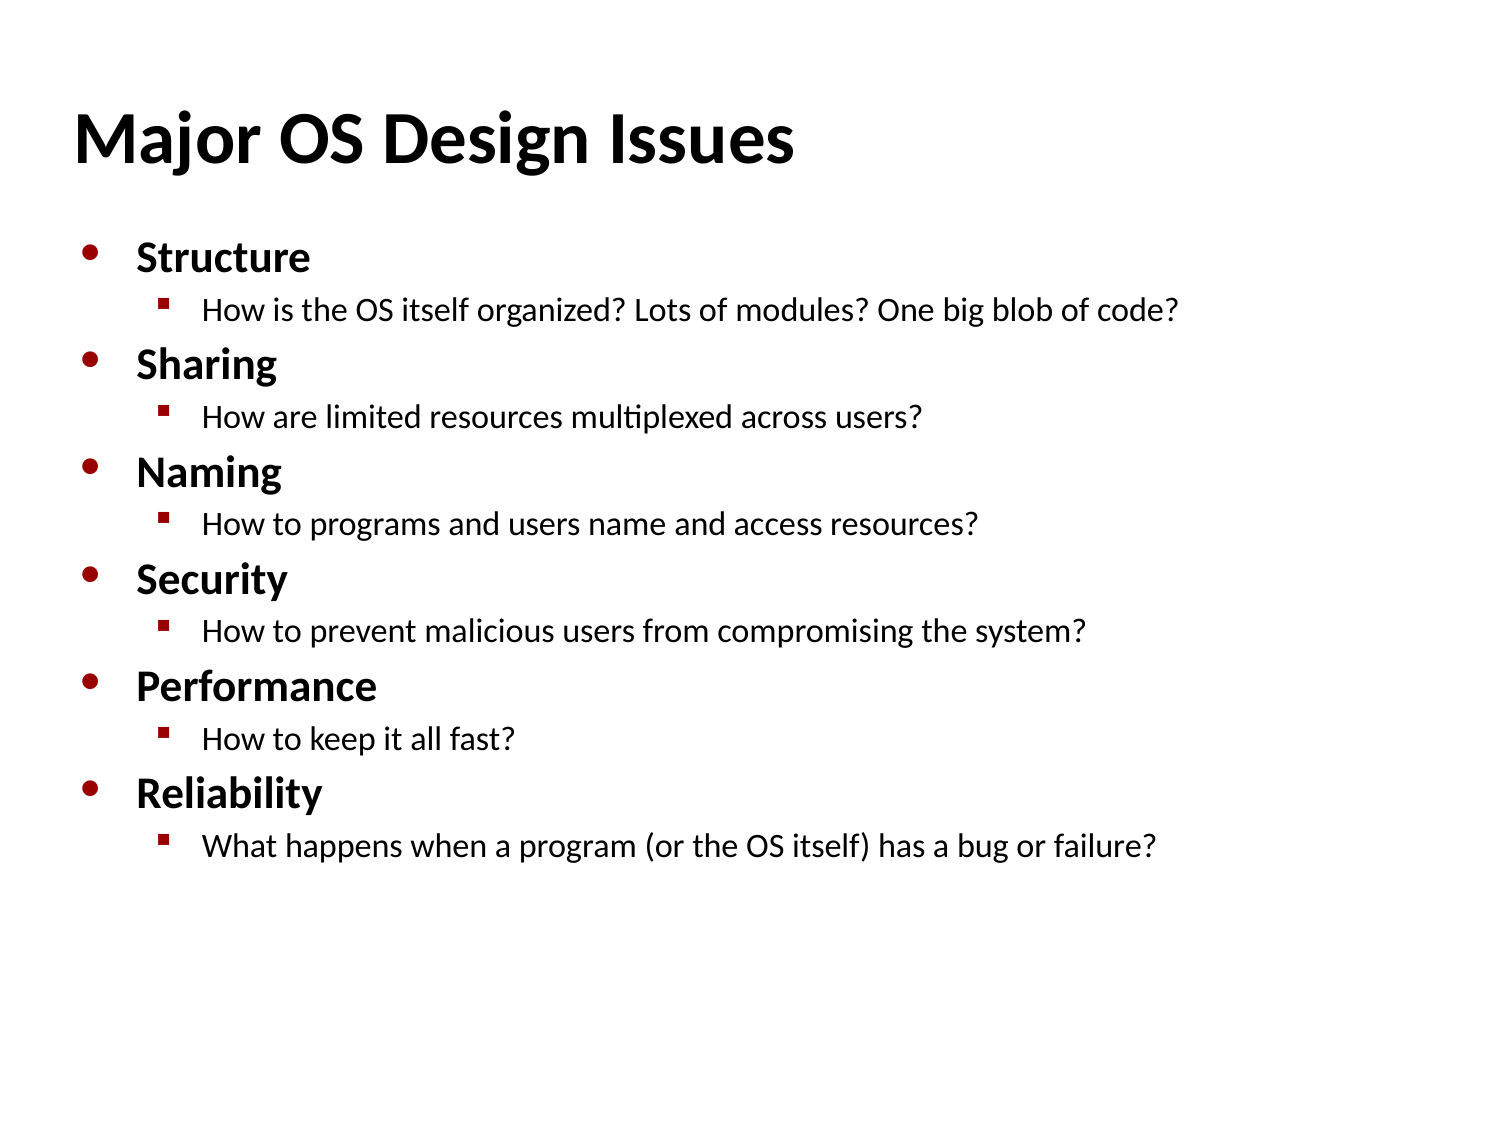

# Major OS Design Issues
Structure
How is the OS itself organized? Lots of modules? One big blob of code?
Sharing
How are limited resources multiplexed across users?
Naming
How to programs and users name and access resources?
Security
How to prevent malicious users from compromising the system?
Performance
How to keep it all fast?
Reliability
What happens when a program (or the OS itself) has a bug or failure?